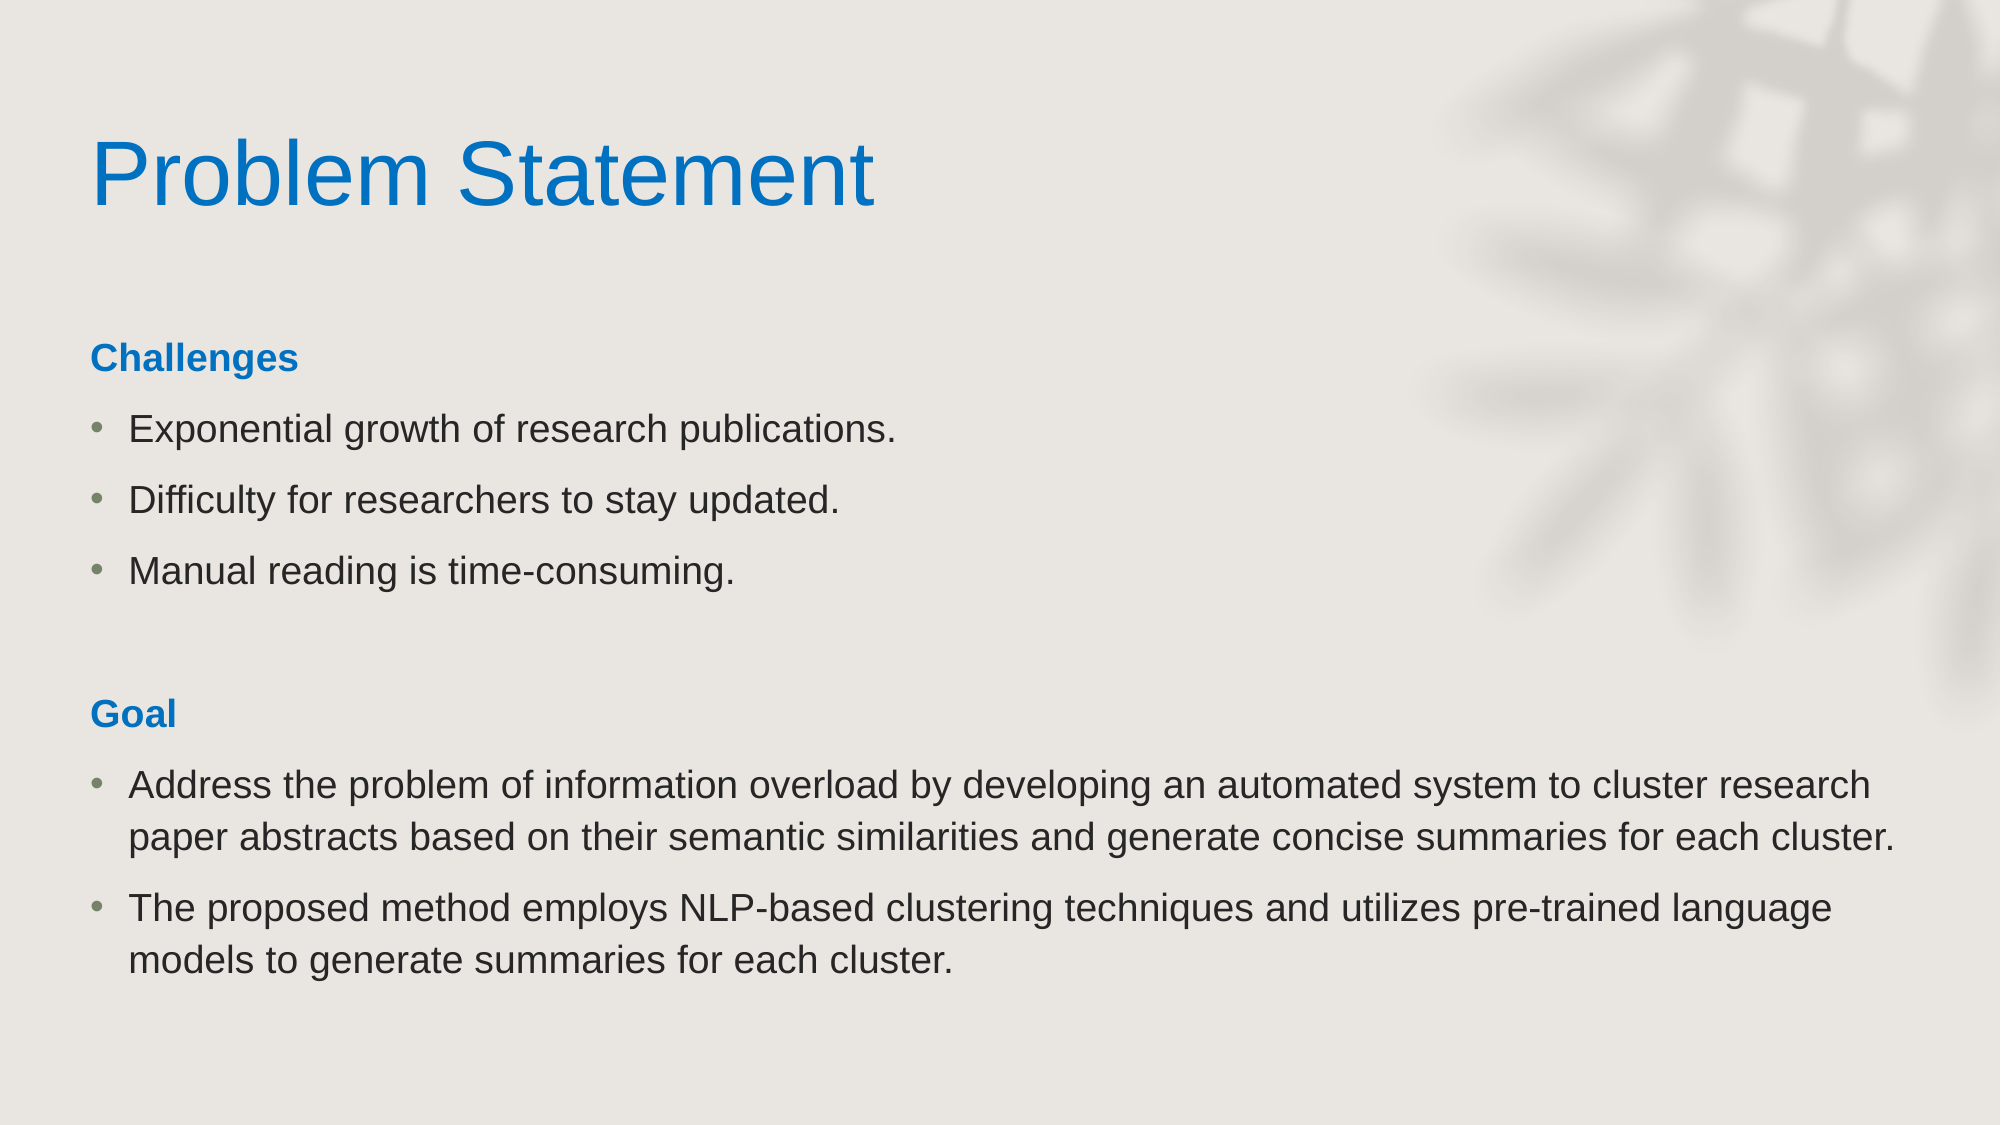

# Problem Statement
Challenges
Exponential growth of research publications.
Difficulty for researchers to stay updated.
Manual reading is time-consuming.

Goal
Address the problem of information overload by developing an automated system to cluster research paper abstracts based on their semantic similarities and generate concise summaries for each cluster.
The proposed method employs NLP-based clustering techniques and utilizes pre-trained language models to generate summaries for each cluster.